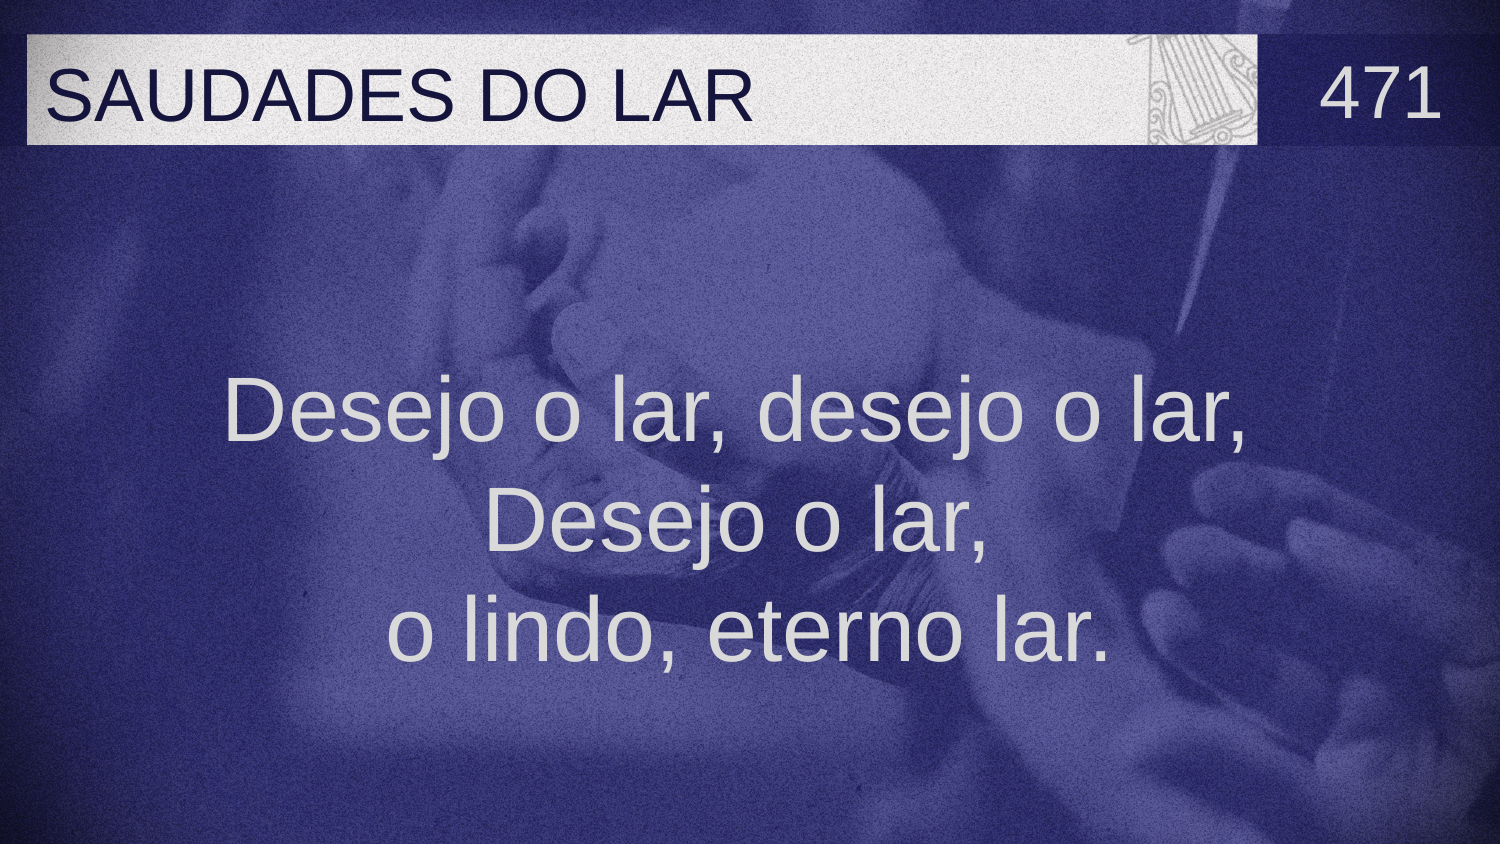

# SAUDADES DO LAR
471
Desejo o lar, desejo o lar,
Desejo o lar,
o lindo, eterno lar.